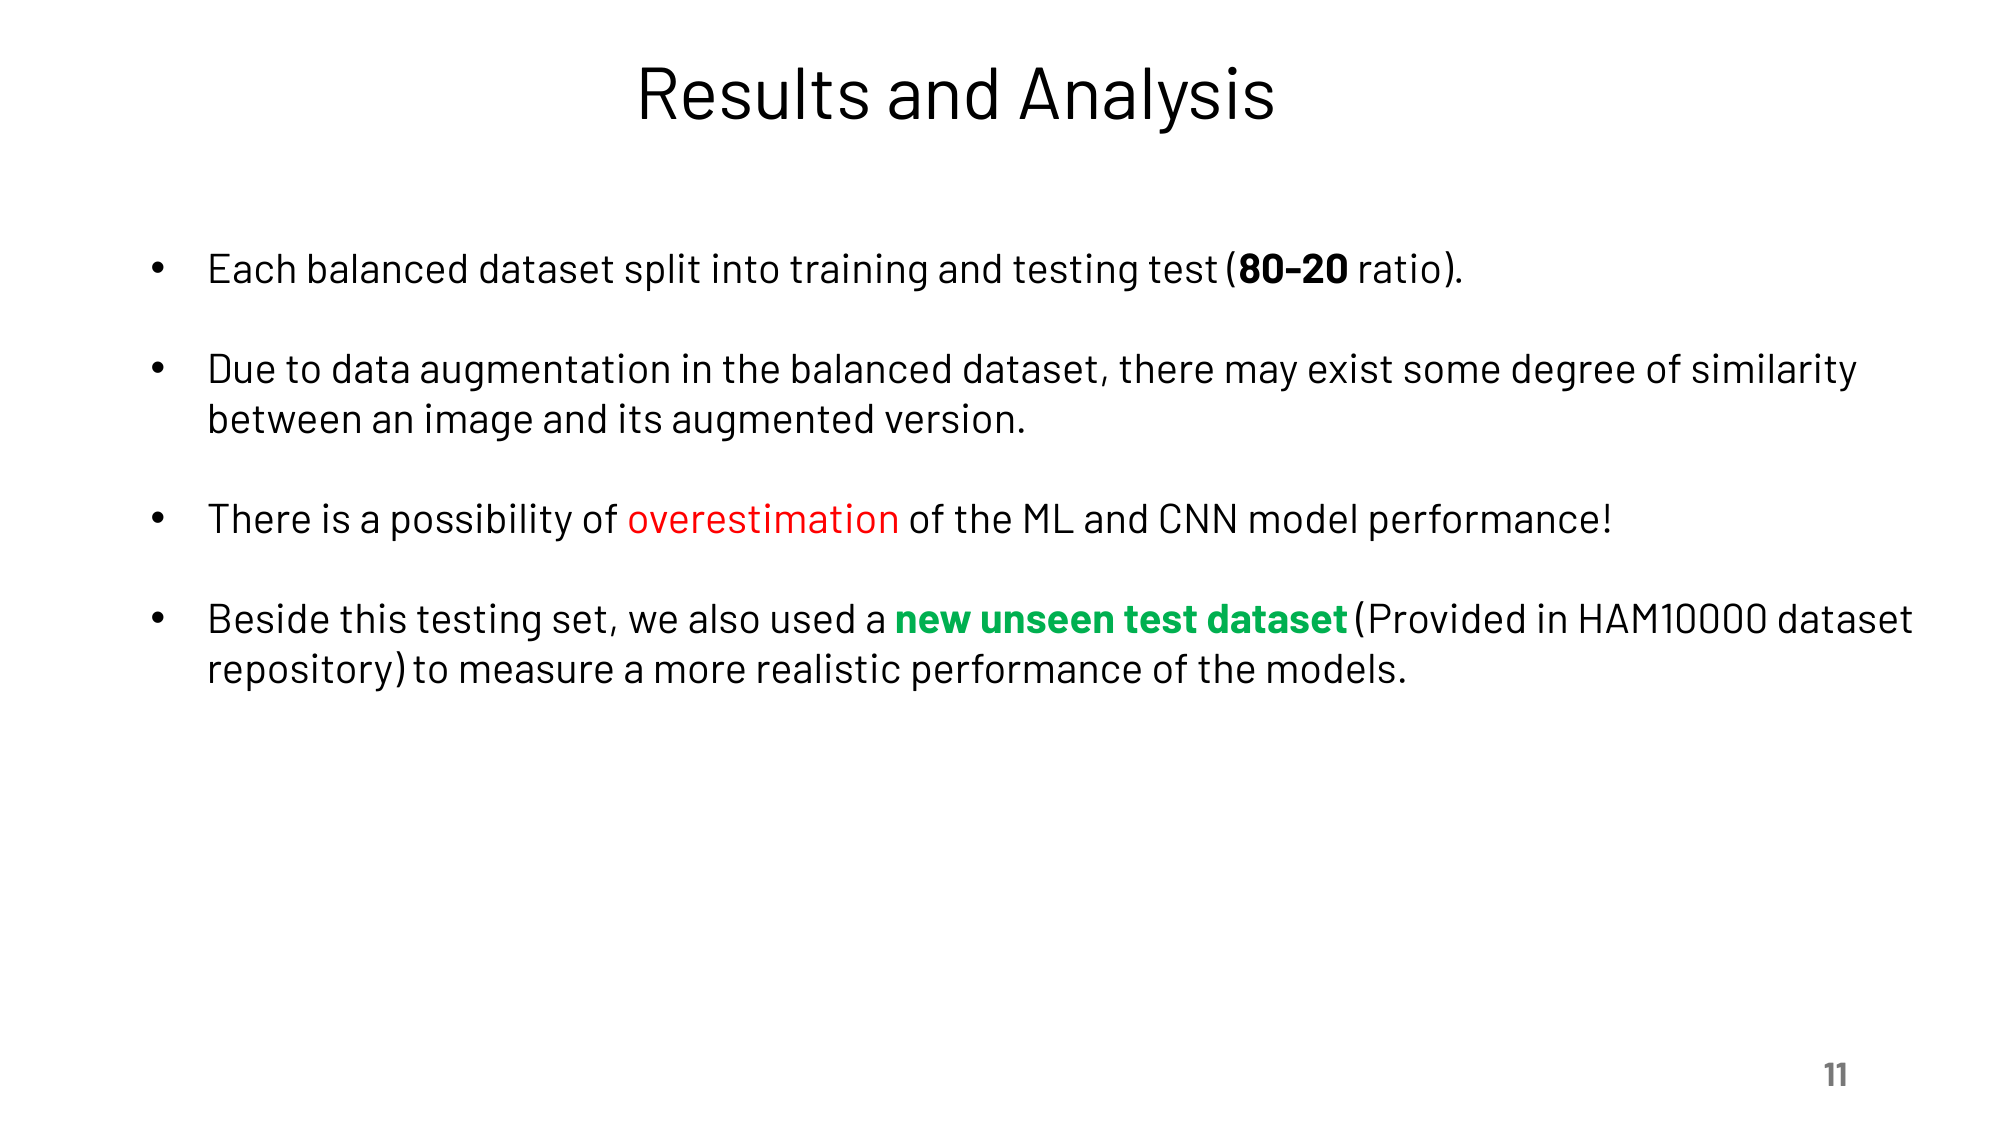

Results and Analysis
Each balanced dataset split into training and testing test (80-20 ratio).

Due to data augmentation in the balanced dataset, there may exist some degree of similarity between an image and its augmented version.

There is a possibility of overestimation of the ML and CNN model performance!

Beside this testing set, we also used a new unseen test dataset (Provided in HAM10000 dataset repository) to measure a more realistic performance of the models.
11